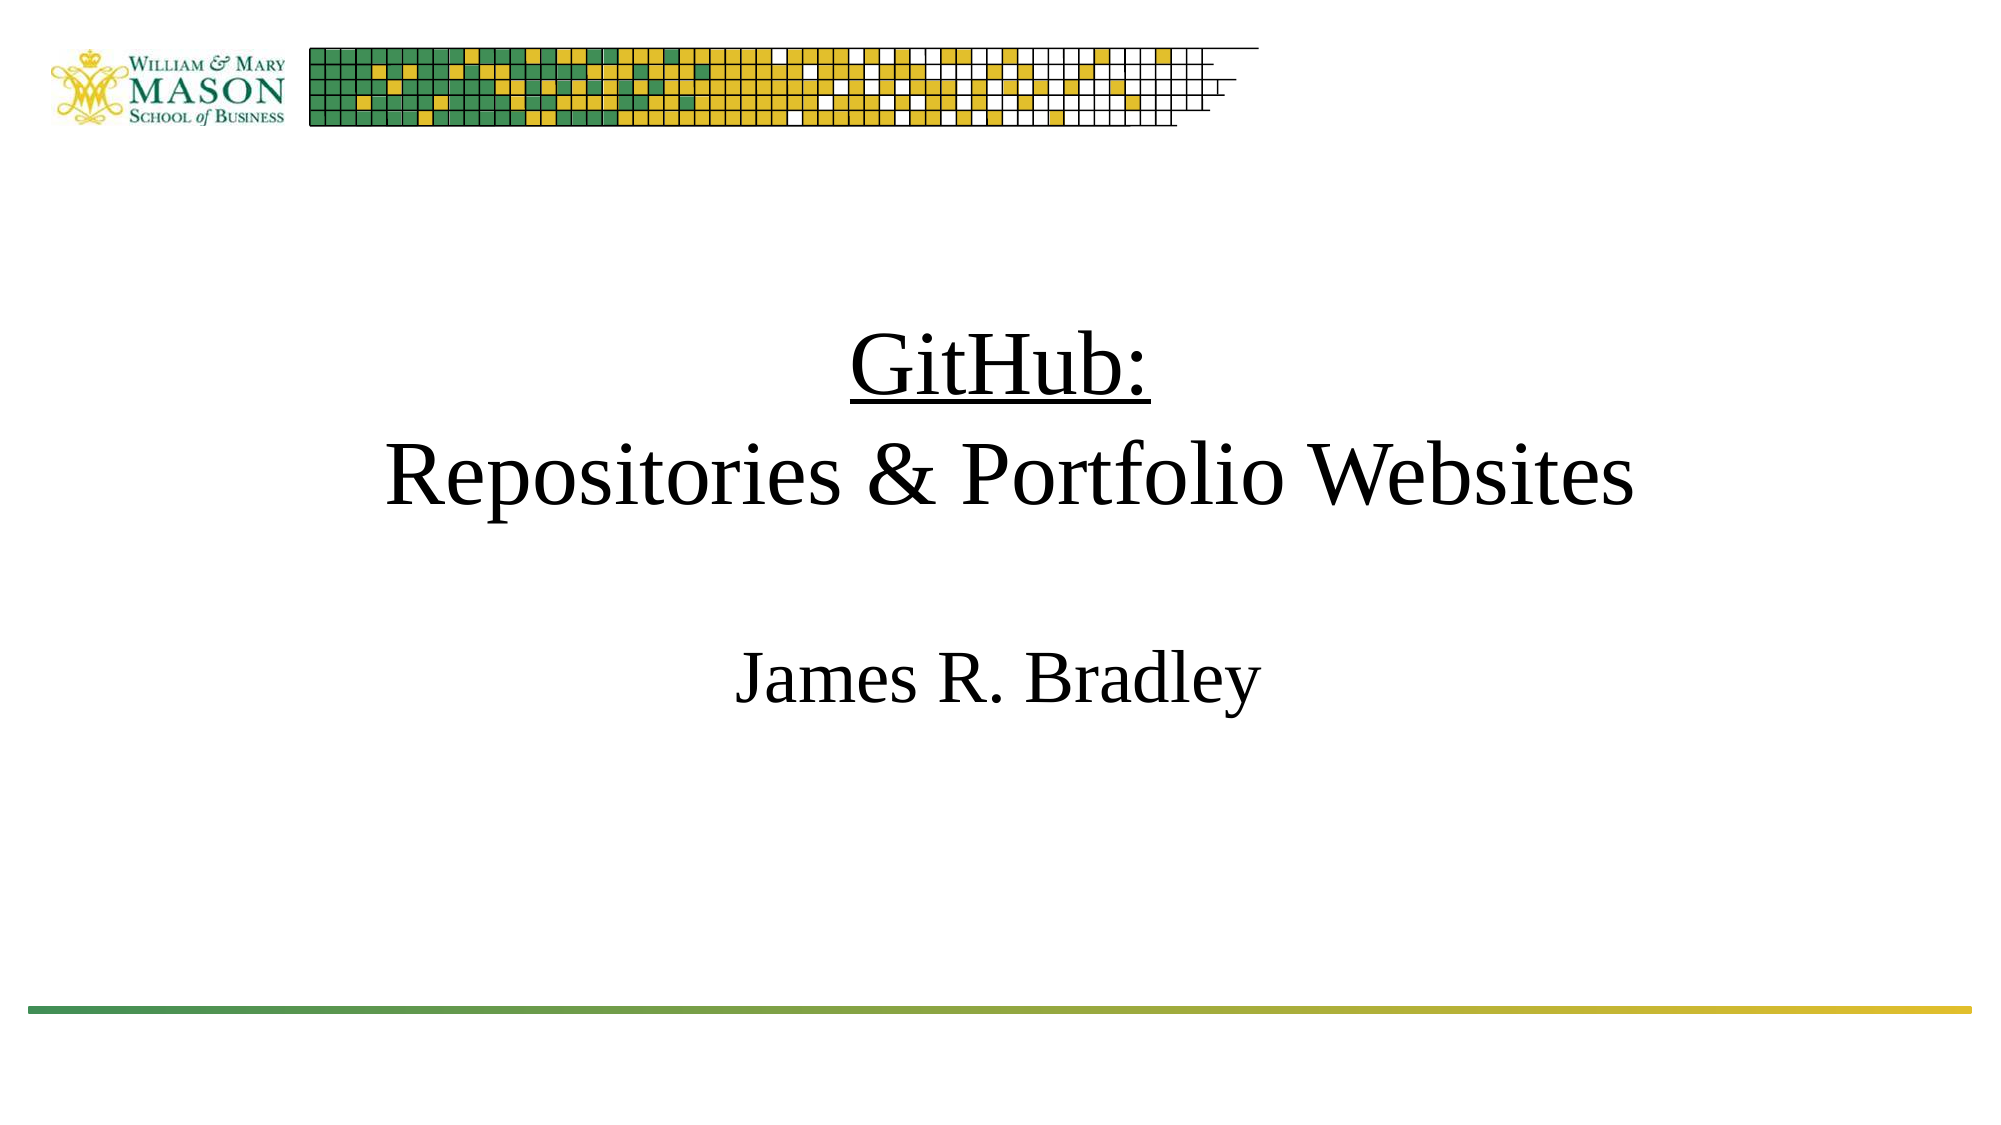

# GitHub: Repositories & Portfolio Websites
James R. Bradley